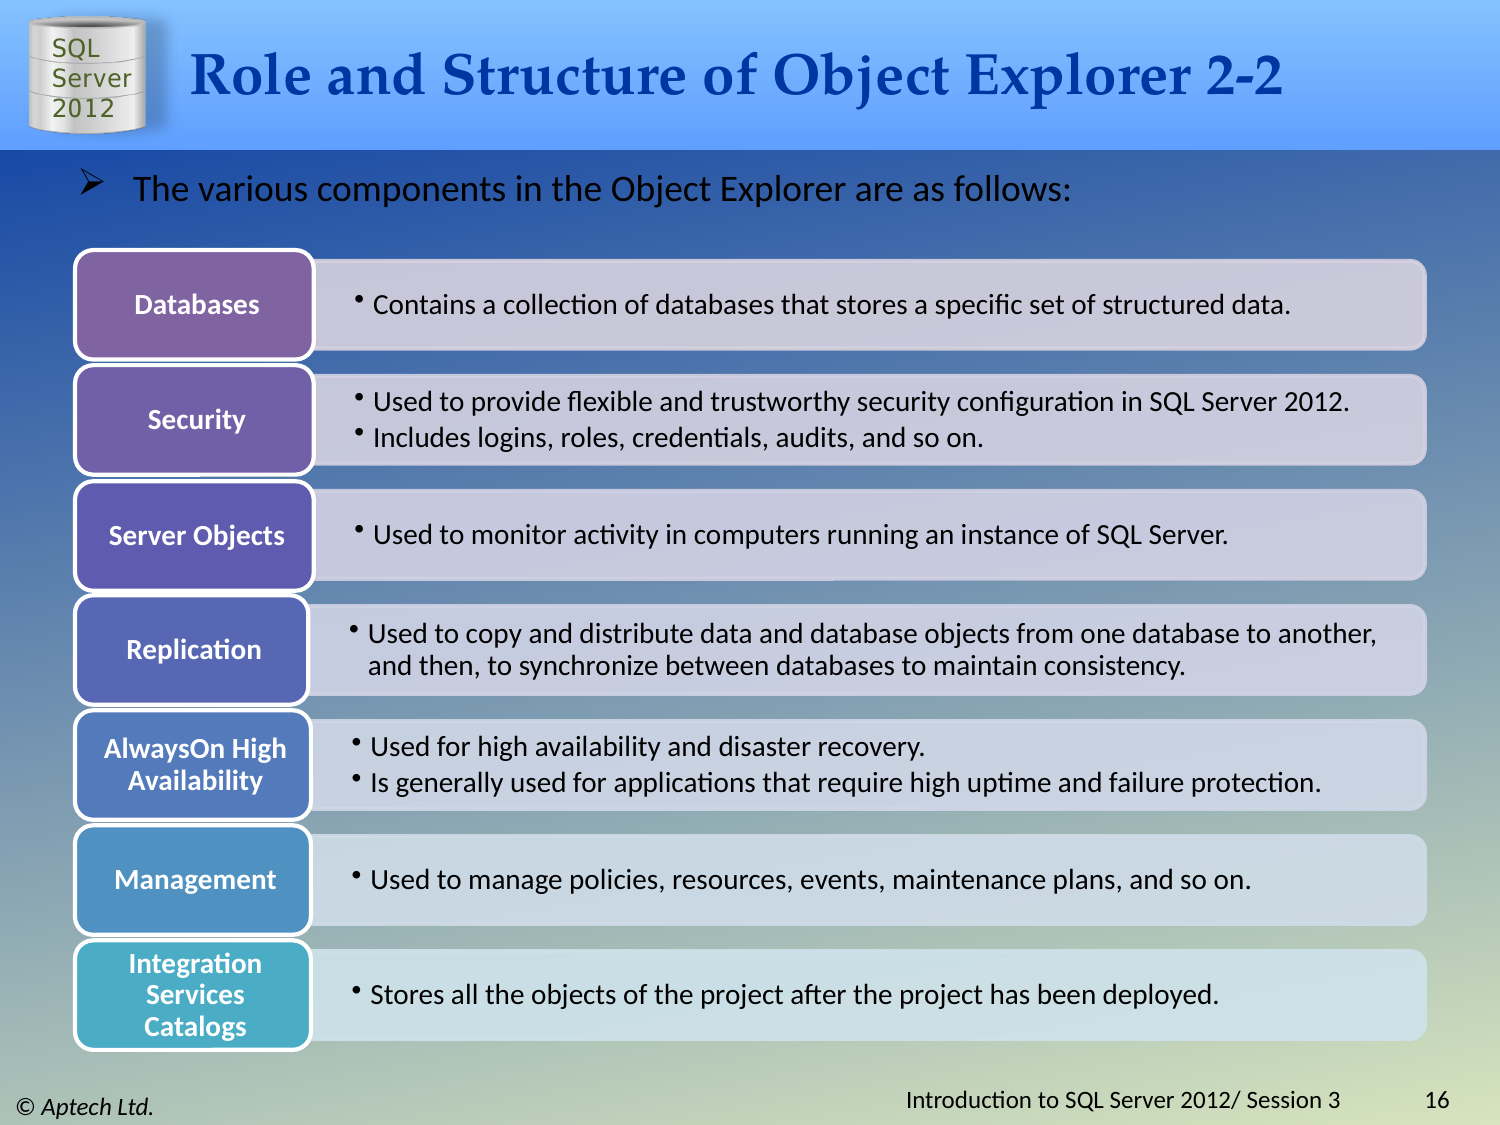

# Role and Structure of Object Explorer 2-2
The various components in the Object Explorer are as follows:
Contains a collection of databases that stores a specific set of structured data.
Databases
Used to provide flexible and trustworthy security configuration in SQL Server 2012.
Includes logins, roles, credentials, audits, and so on.
Security
Used to monitor activity in computers running an instance of SQL Server.
Server Objects
Used to copy and distribute data and database objects from one database to another, and then, to synchronize between databases to maintain consistency.
Replication
Used for high availability and disaster recovery.
Is generally used for applications that require high uptime and failure protection.
AlwaysOn High Availability
Used to manage policies, resources, events, maintenance plans, and so on.
Management
Stores all the objects of the project after the project has been deployed.
Integration Services Catalogs
Introduction to SQL Server 2012/ Session 3
16